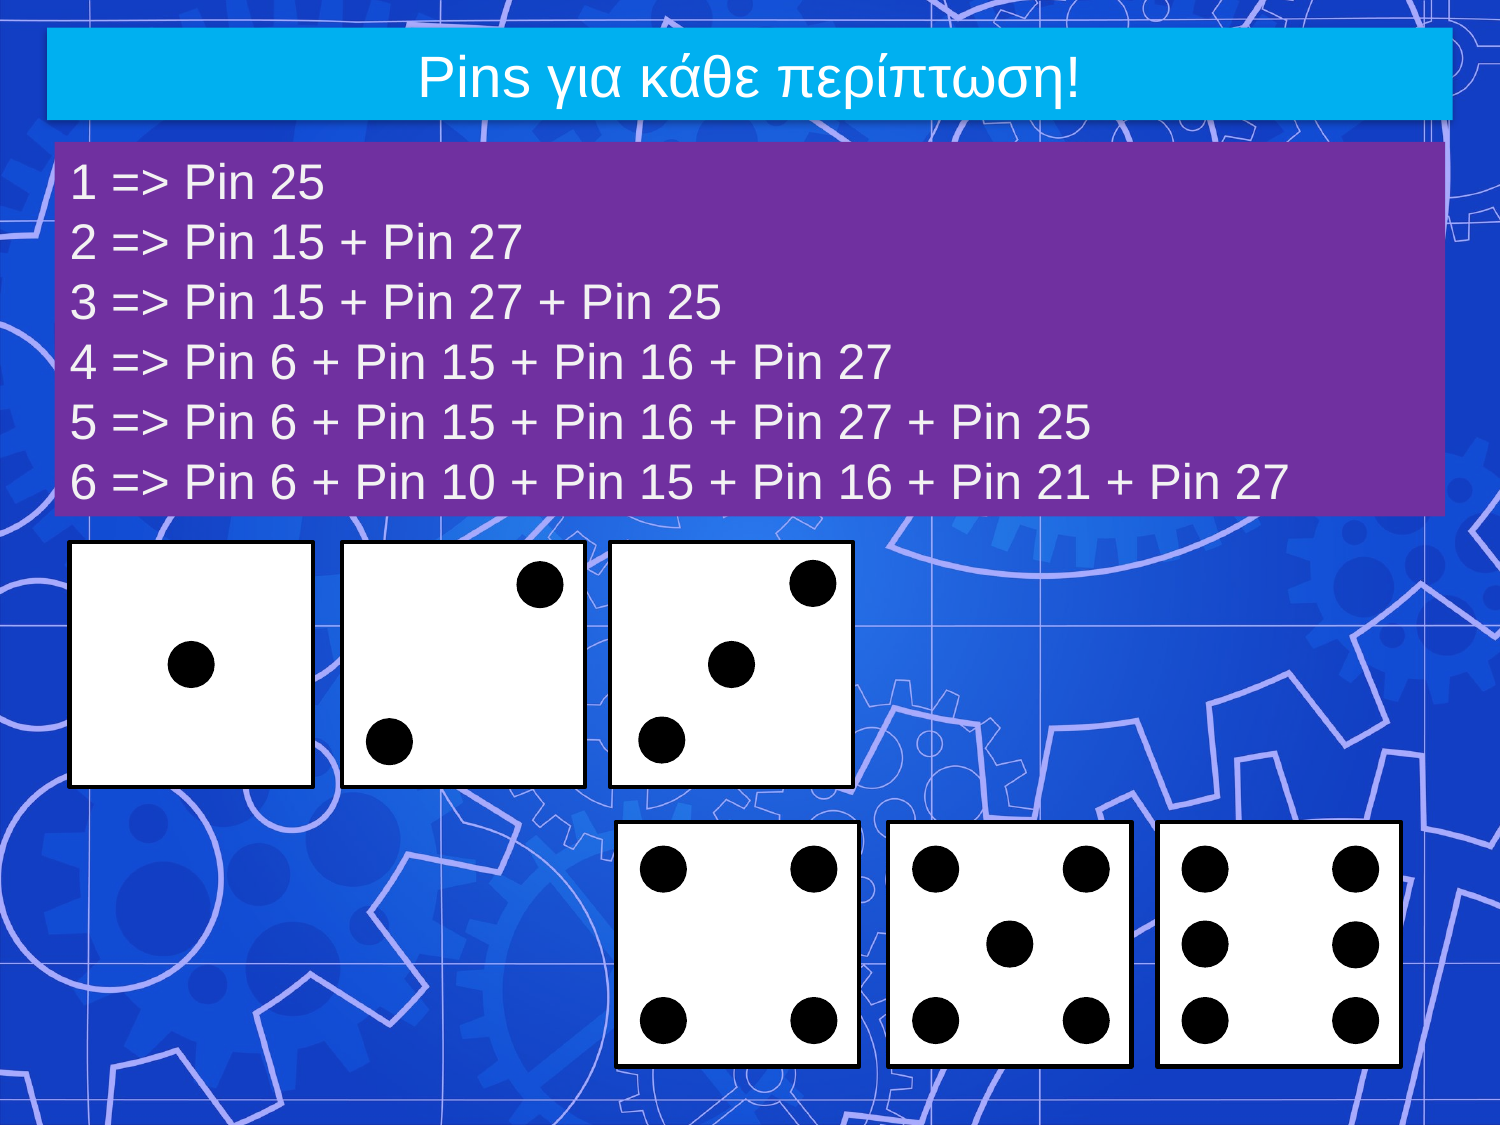

Pins για κάθε περίπτωση!
1 => Pin 25
2 => Pin 15 + Pin 27
3 => Pin 15 + Pin 27 + Pin 25
4 => Pin 6 + Pin 15 + Pin 16 + Pin 27
5 => Pin 6 + Pin 15 + Pin 16 + Pin 27 + Pin 25
6 => Pin 6 + Pin 10 + Pin 15 + Pin 16 + Pin 21 + Pin 27